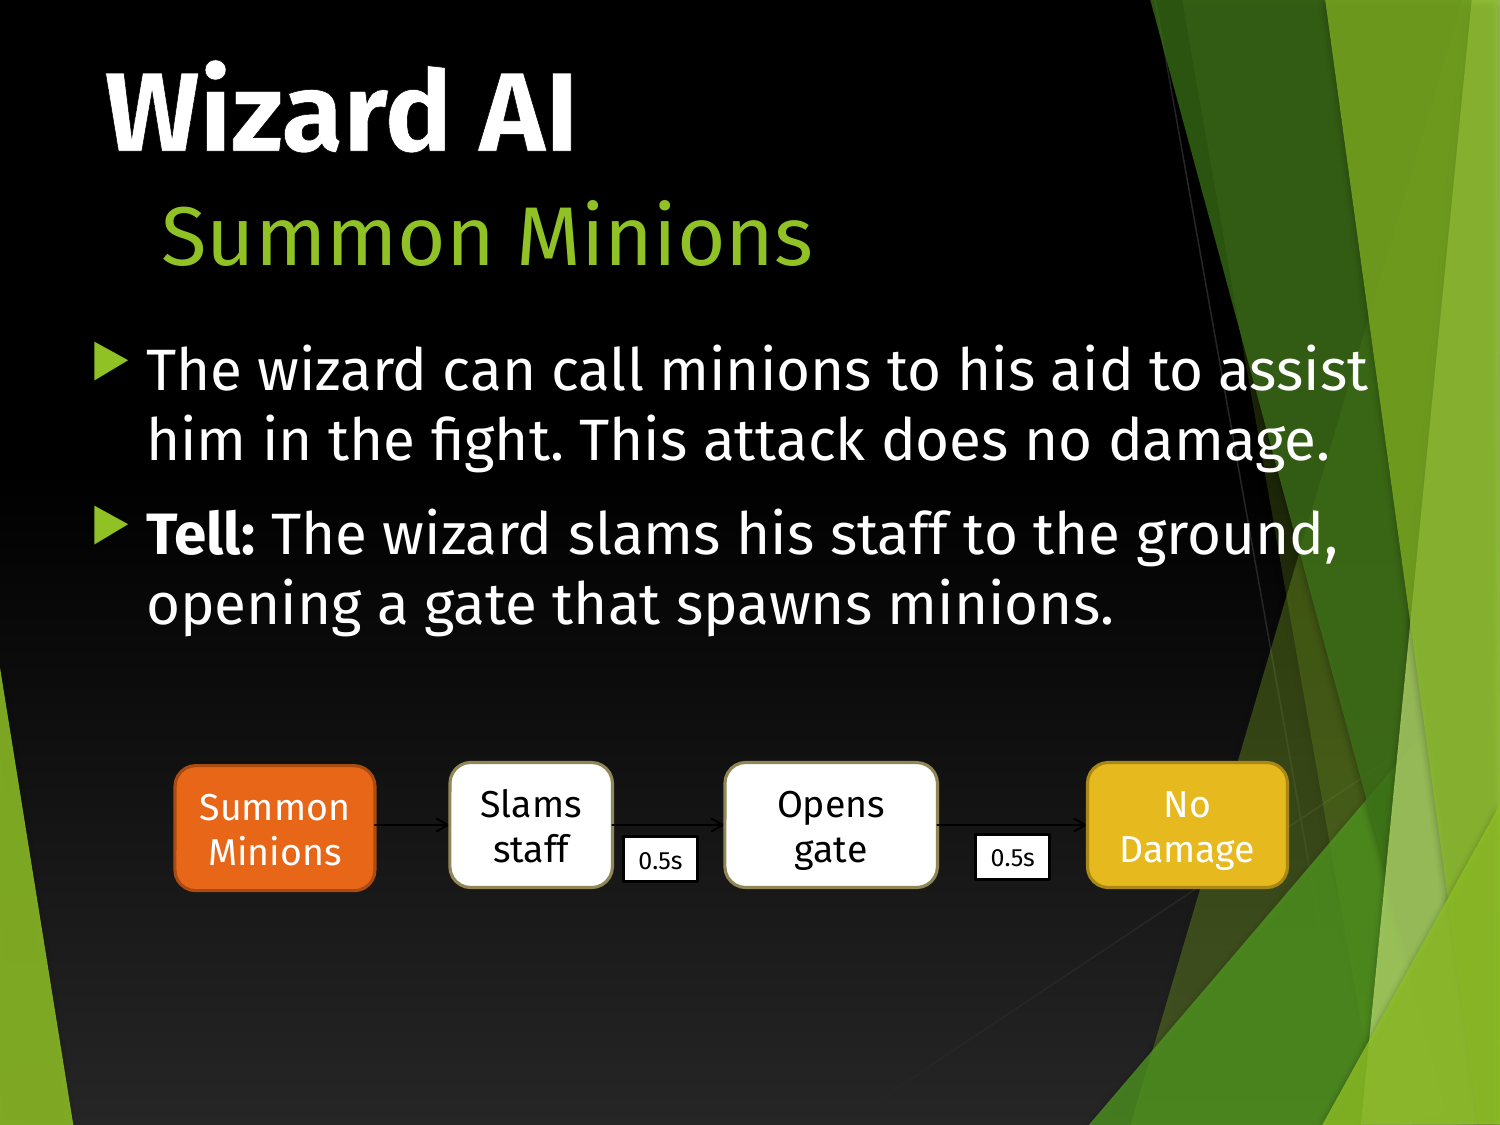

Wizard AI
Summon Minions
The wizard can call minions to his aid to assist him in the fight. This attack does no damage.
Tell: The wizard slams his staff to the ground, opening a gate that spawns minions.
Slams staff
Opens gate
No Damage
Summon Minions
0.5s
0.5s